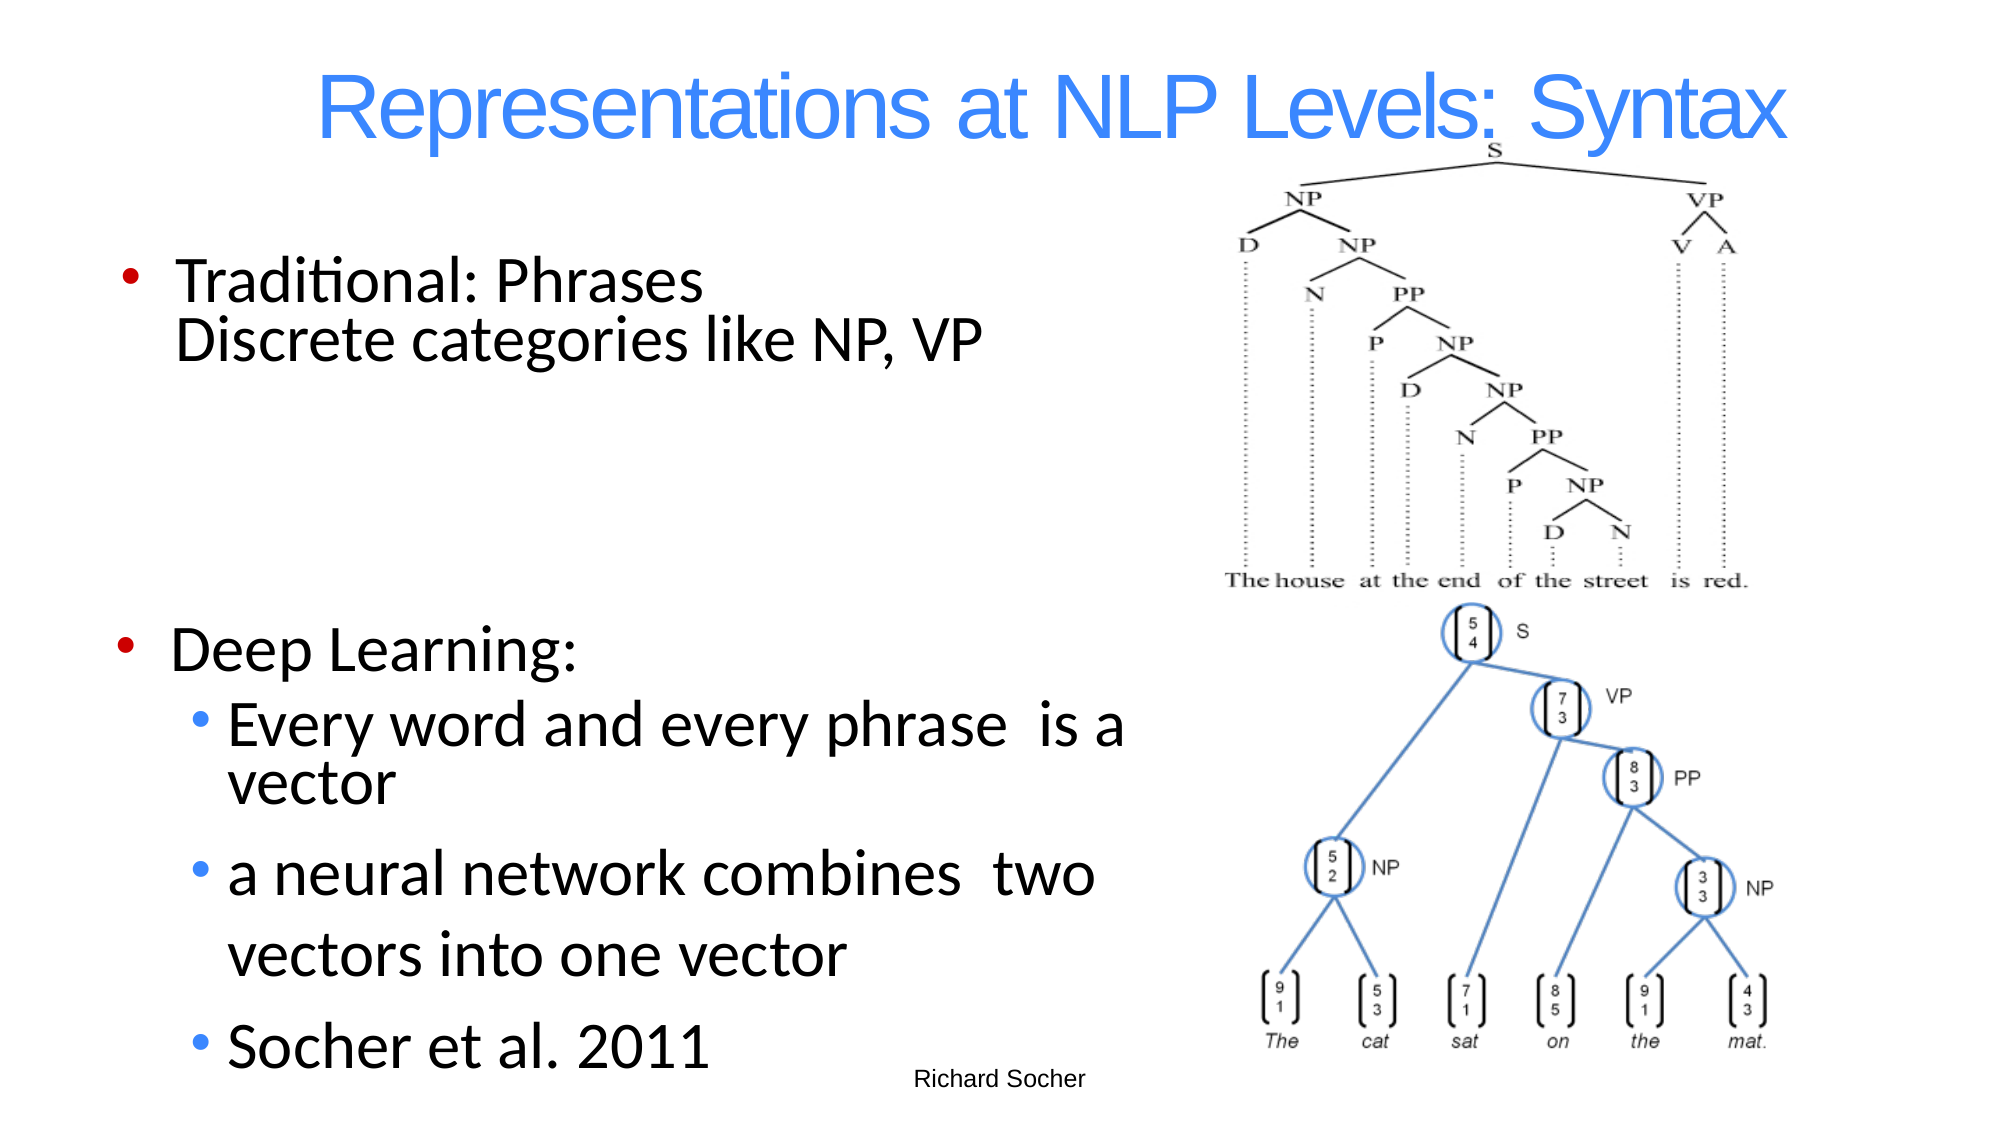

# Representations at NLP Levels: Syntax

Traditional: Phrases
Discrete categories like NP, VP
Deep Learning:
Every word and every phrase  is a vector
a neural network combines  two vectors into one vector
Socher et al. 2011

Richard Socher